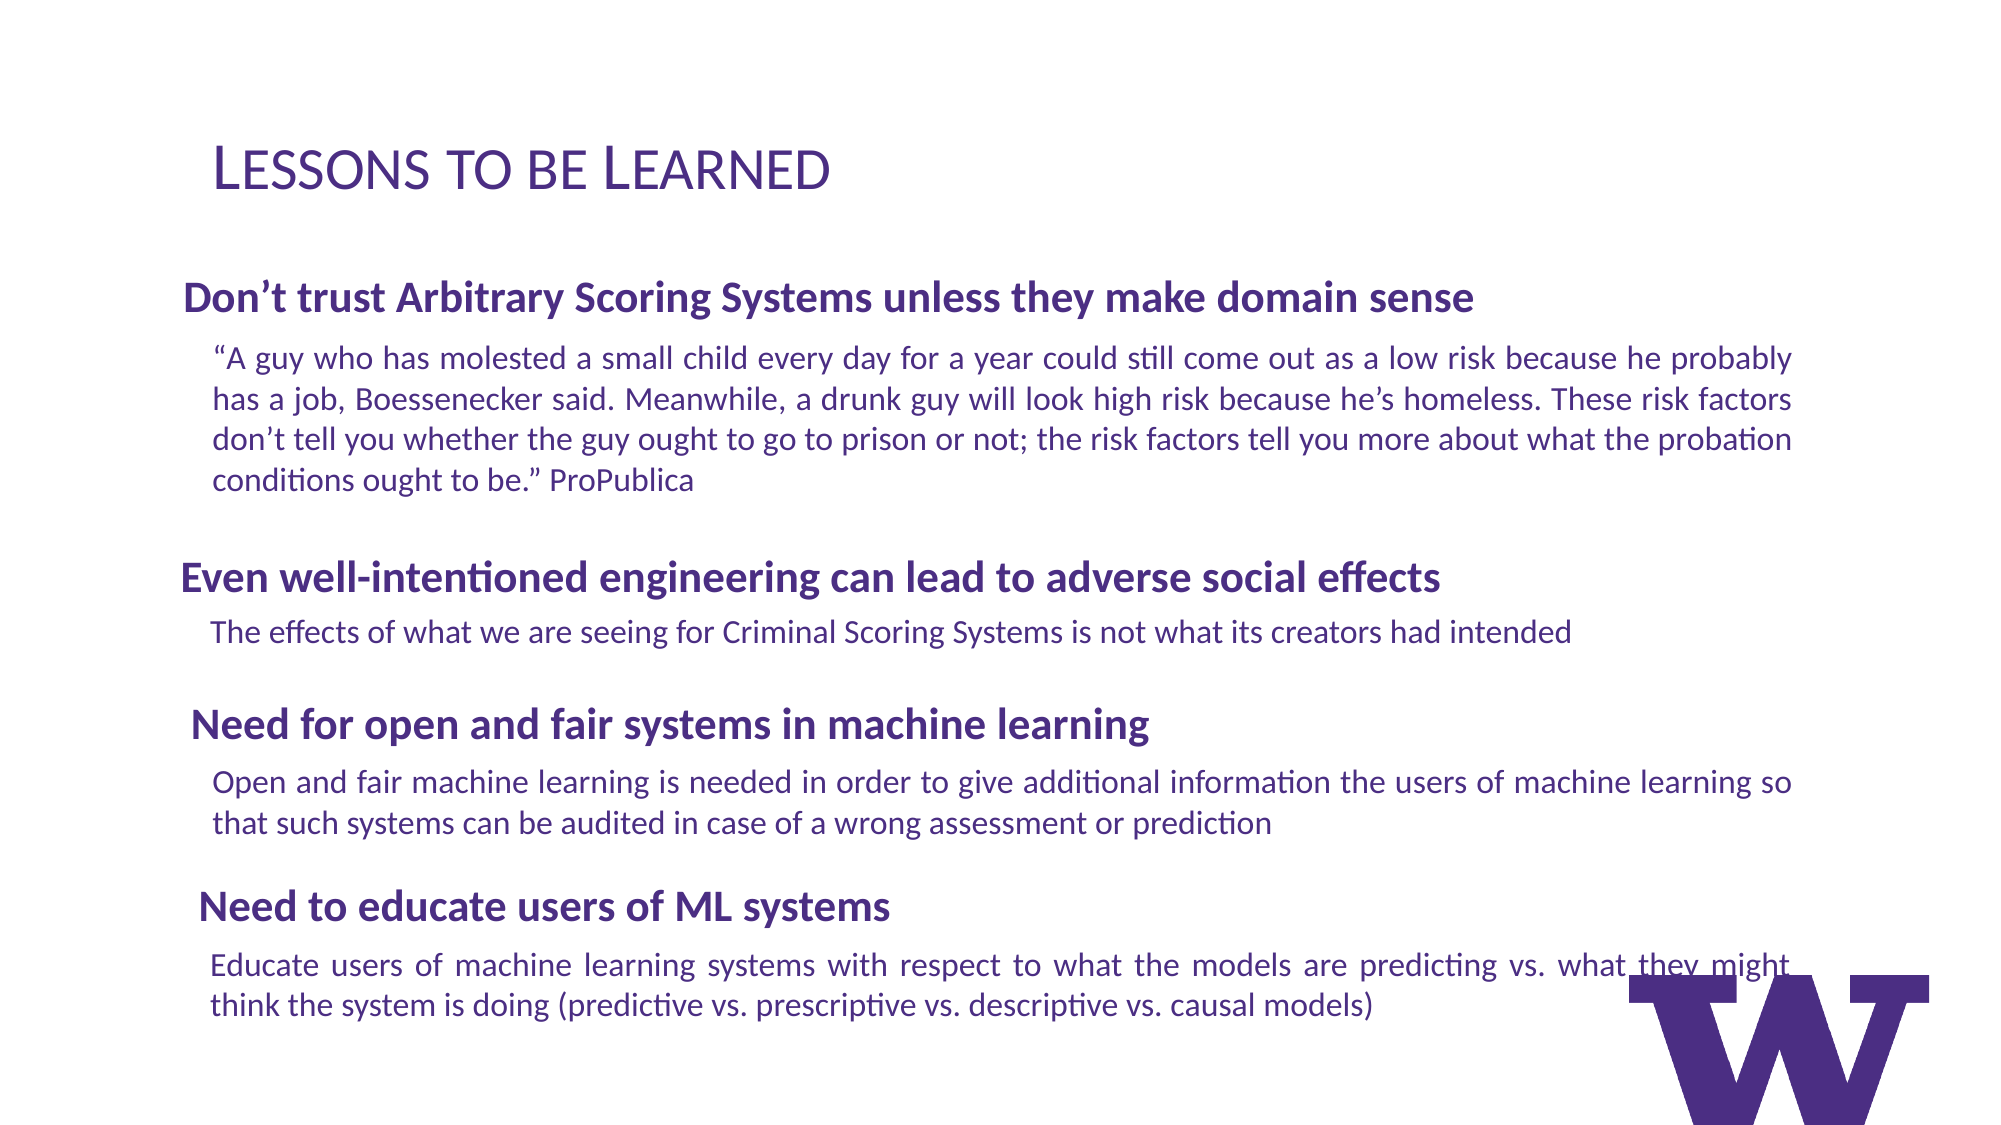

LESSONS TO BE LEARNED
Don’t trust Arbitrary Scoring Systems unless they make domain sense
“A guy who has molested a small child every day for a year could still come out as a low risk because he probably has a job, Boessenecker said. Meanwhile, a drunk guy will look high risk because he’s homeless. These risk factors don’t tell you whether the guy ought to go to prison or not; the risk factors tell you more about what the probation conditions ought to be.” ProPublica
Even well-intentioned engineering can lead to adverse social effects
The effects of what we are seeing for Criminal Scoring Systems is not what its creators had intended
Need for open and fair systems in machine learning
Open and fair machine learning is needed in order to give additional information the users of machine learning so that such systems can be audited in case of a wrong assessment or prediction
Need to educate users of ML systems
Educate users of machine learning systems with respect to what the models are predicting vs. what they might think the system is doing (predictive vs. prescriptive vs. descriptive vs. causal models)